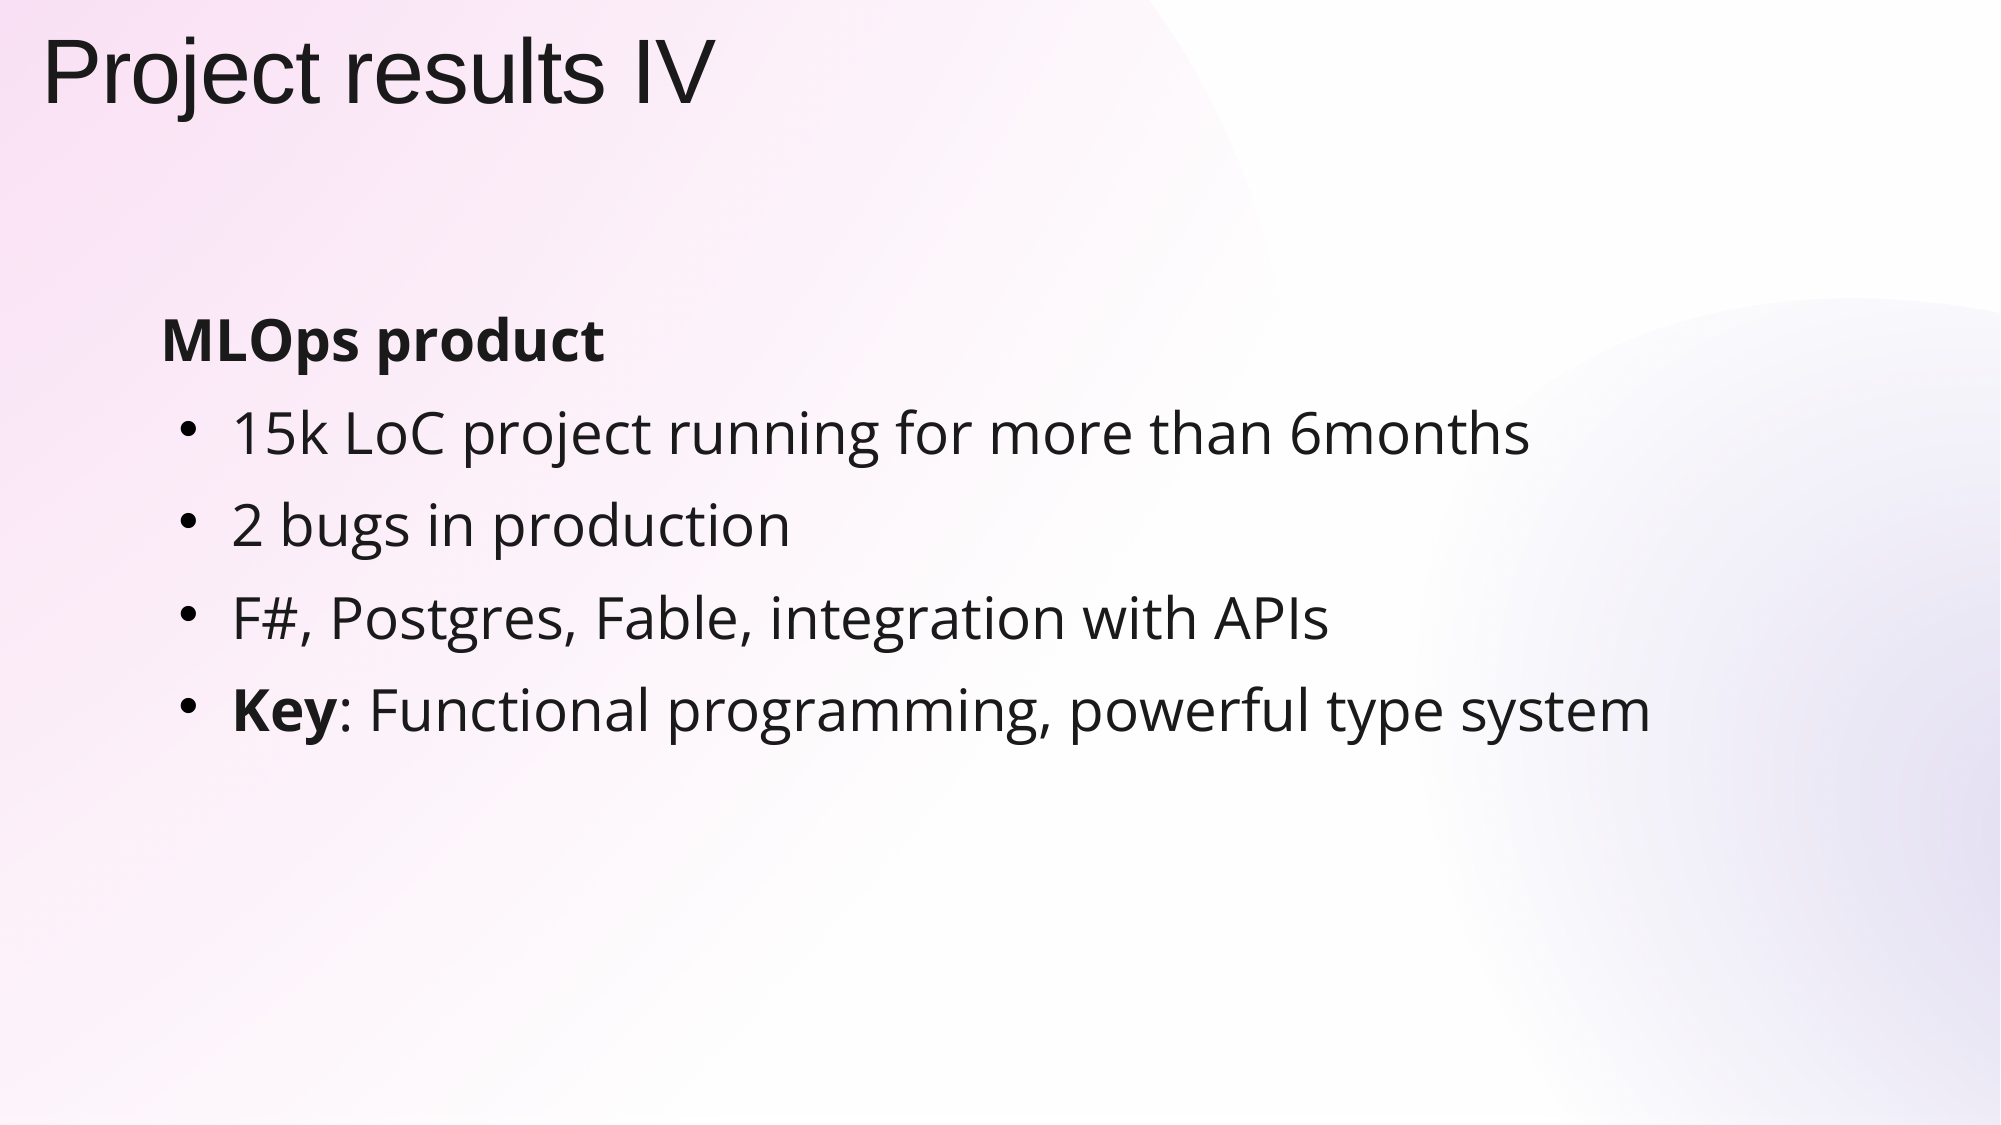

Project results IV
MLOps product
15k LoC project running for more than 6months
2 bugs in production
F#, Postgres, Fable, integration with APIs
Key: Functional programming, powerful type system